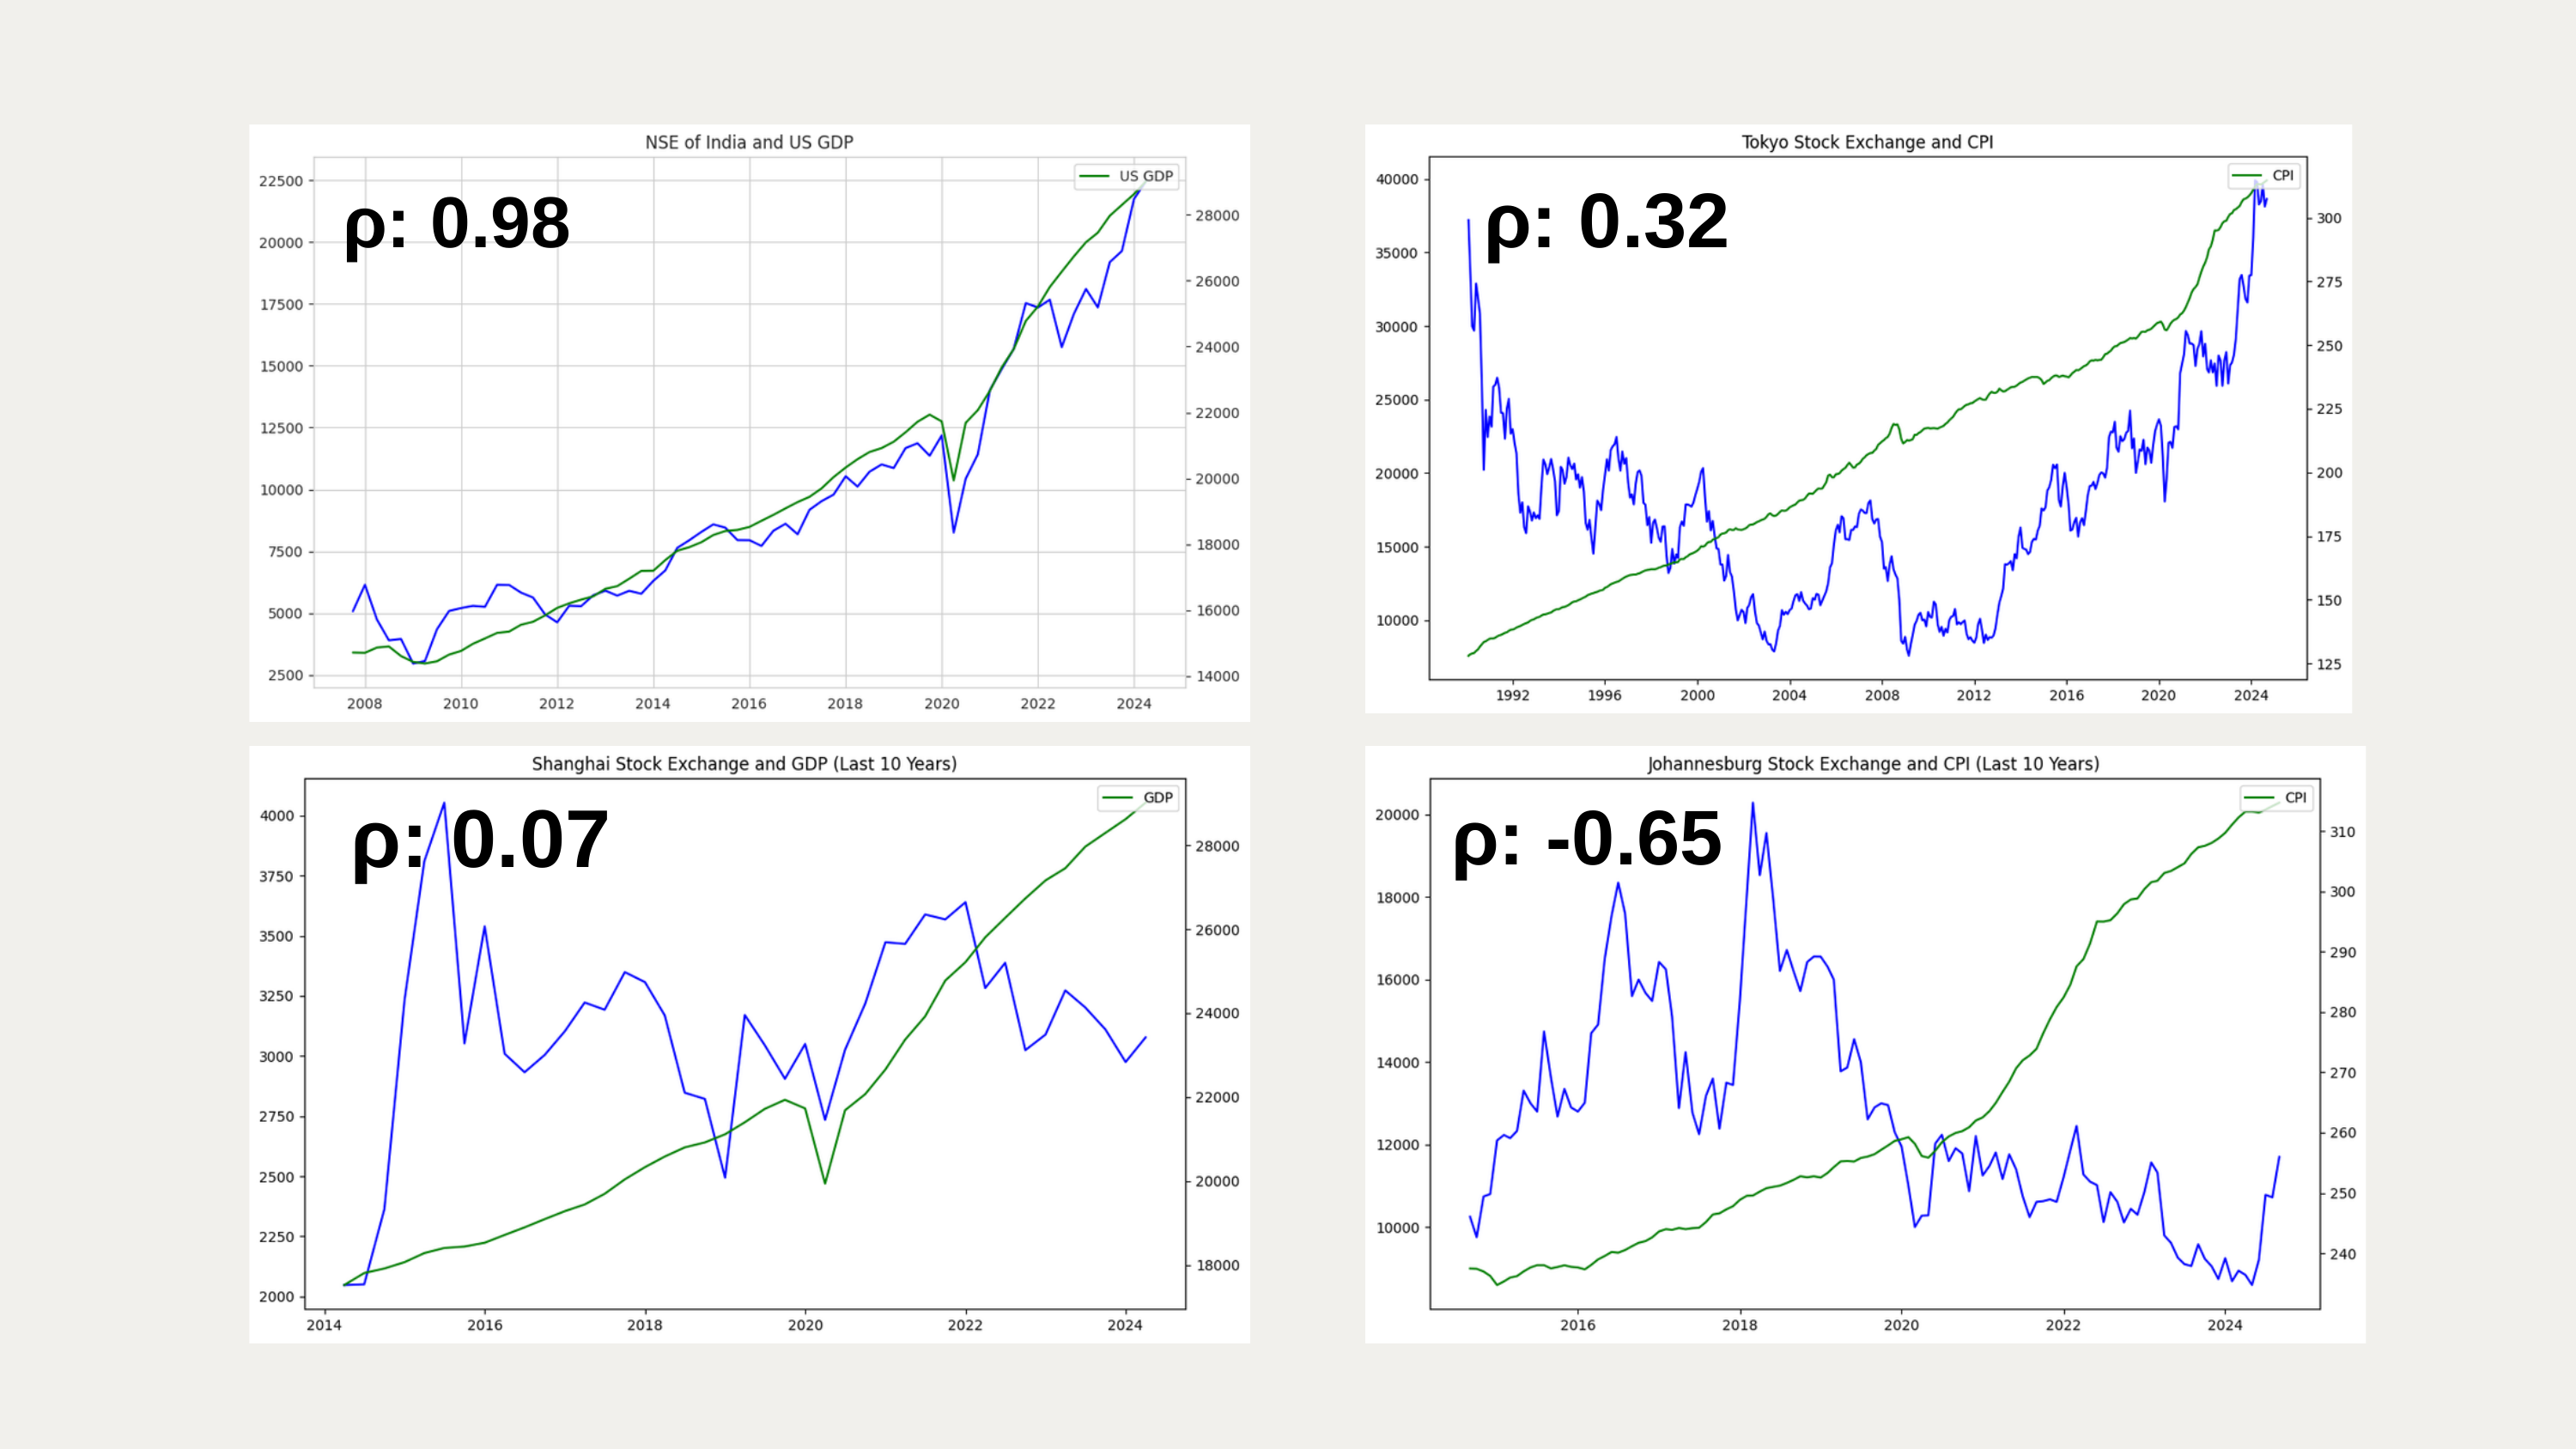

3 years

ρ: 0.32
ρ: 0.98

ρ: 0.07
ρ: -0.65